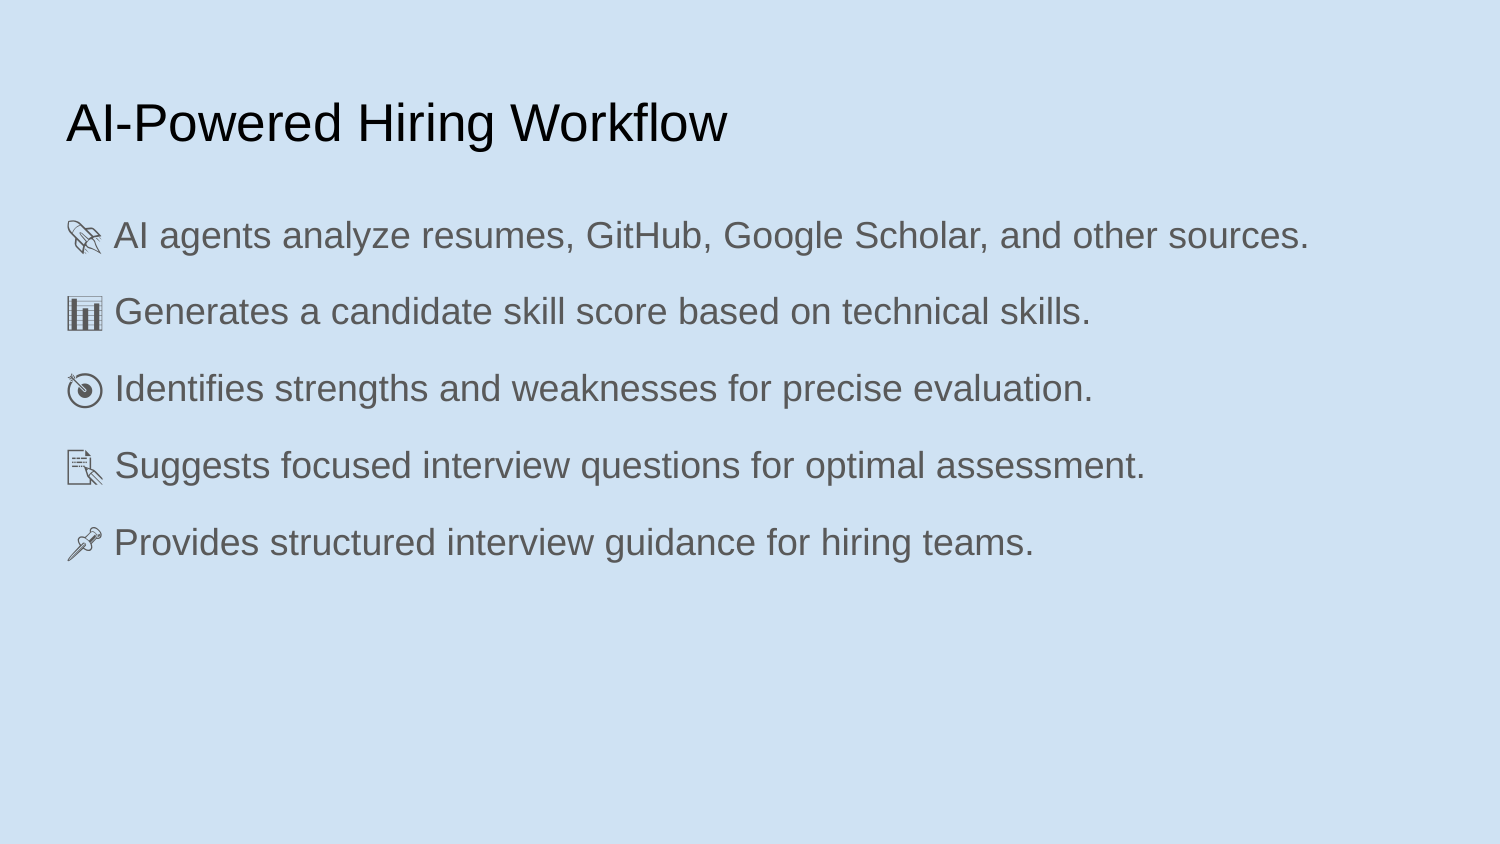

# AI-Powered Hiring Workflow
🚀 AI agents analyze resumes, GitHub, Google Scholar, and other sources.
📊 Generates a candidate skill score based on technical skills.
🎯 Identifies strengths and weaknesses for precise evaluation.
📝 Suggests focused interview questions for optimal assessment.
📌 Provides structured interview guidance for hiring teams.